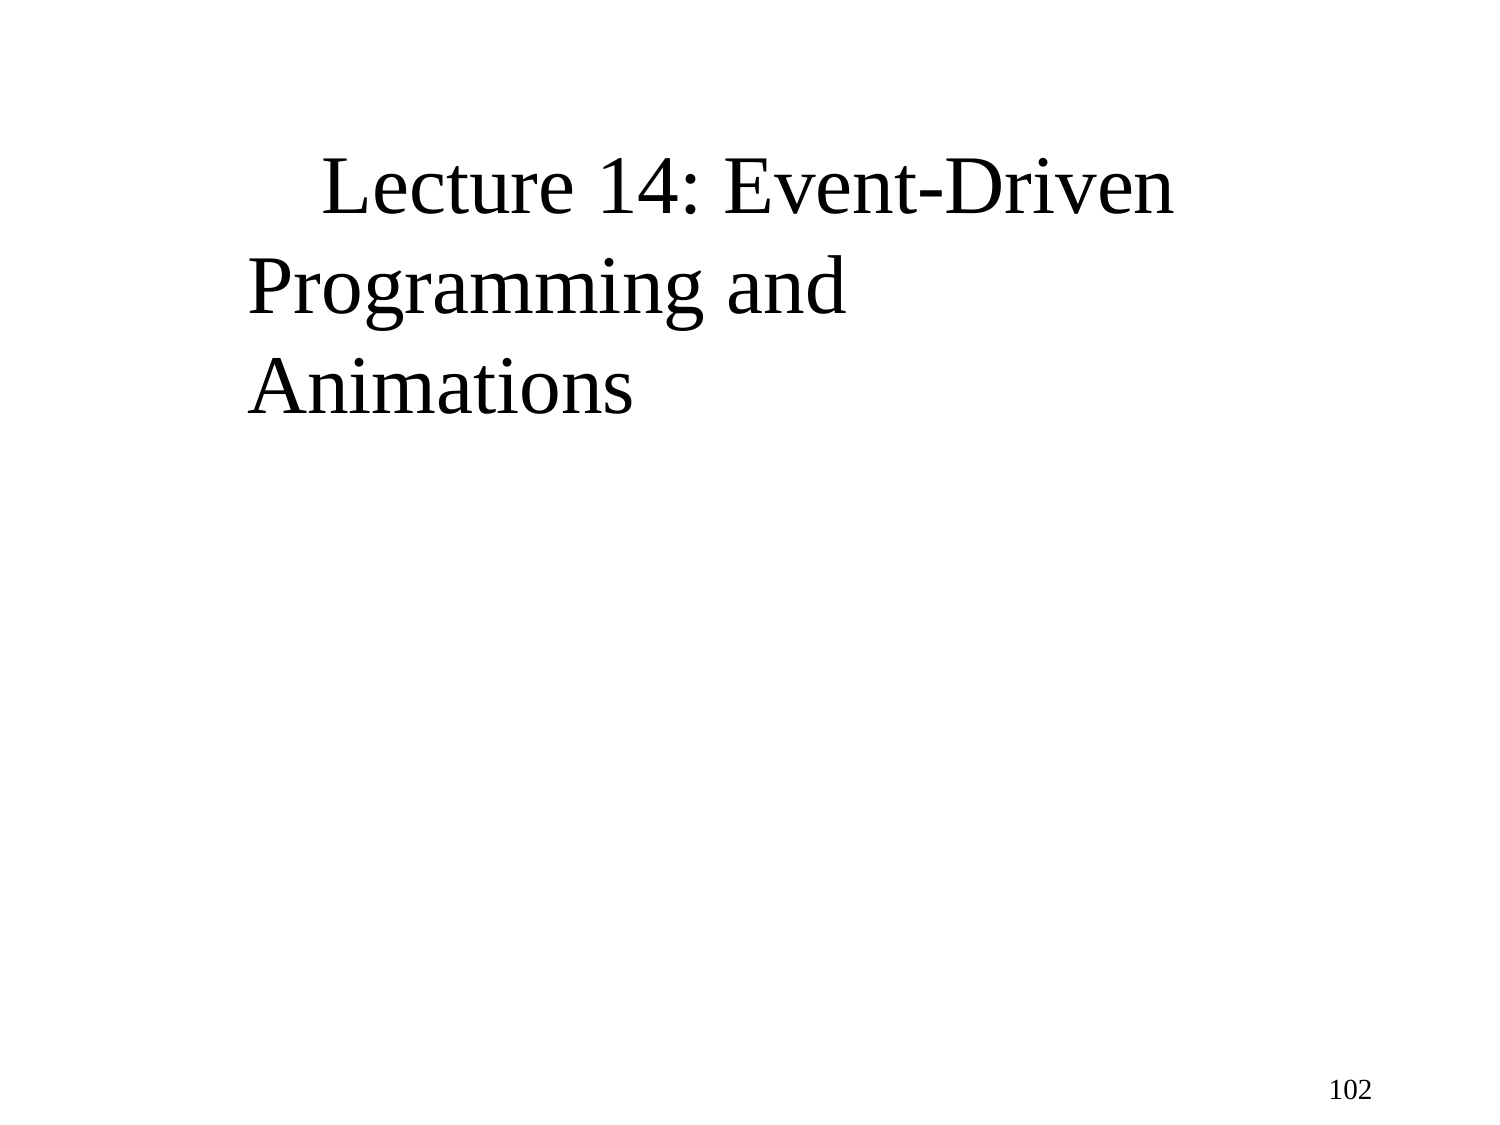

# Lecture 14: Event-Driven  Programming and Animations
102